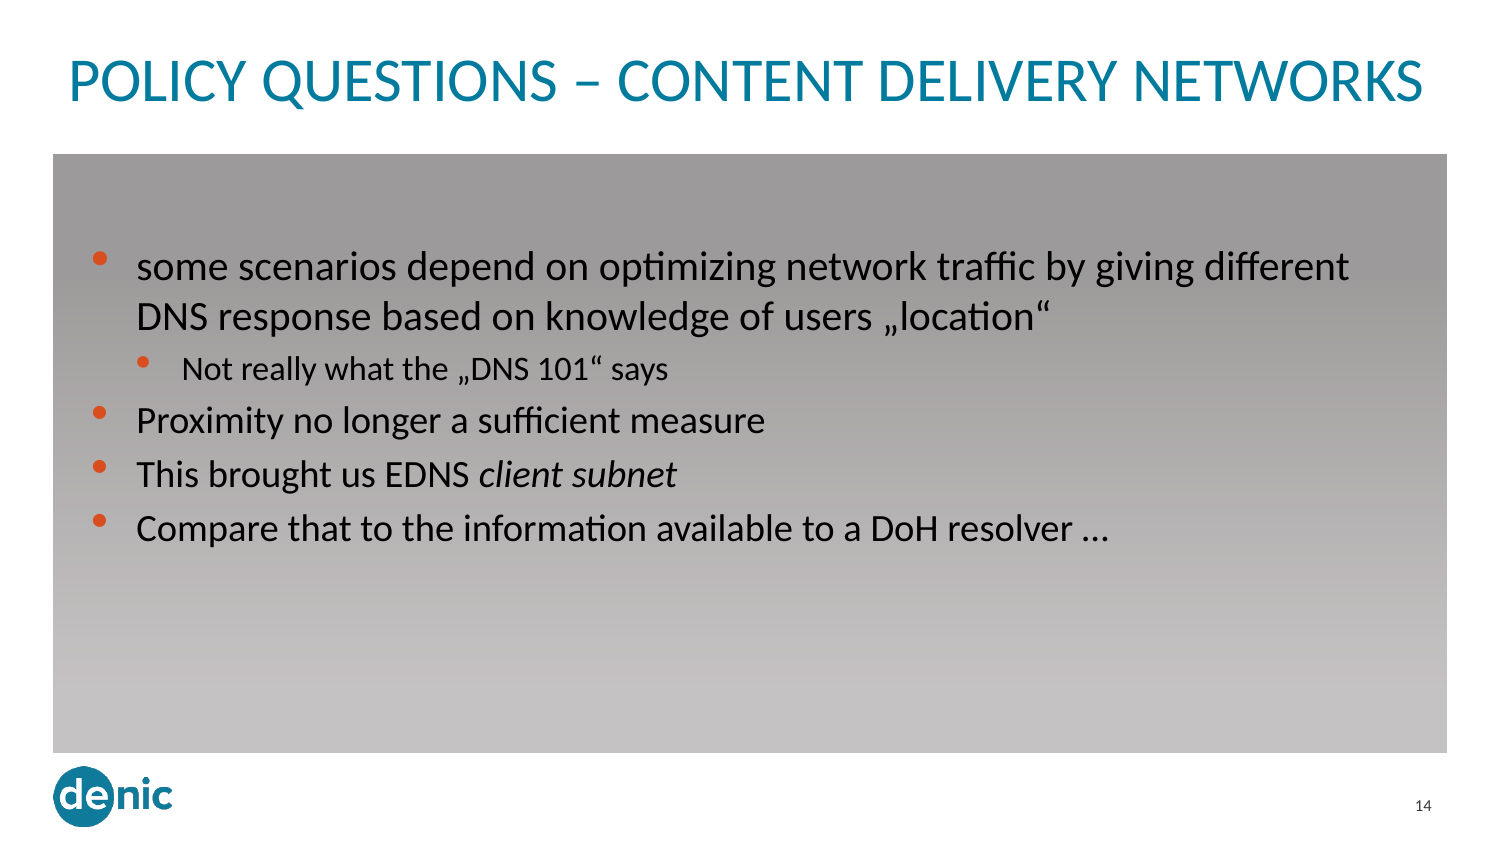

# Policy Questions – Content Delivery Networks

some scenarios depend on optimizing network traffic by giving different DNS response based on knowledge of users „location“
Not really what the „DNS 101“ says
Proximity no longer a sufficient measure
This brought us EDNS client subnet
Compare that to the information available to a DoH resolver …
14